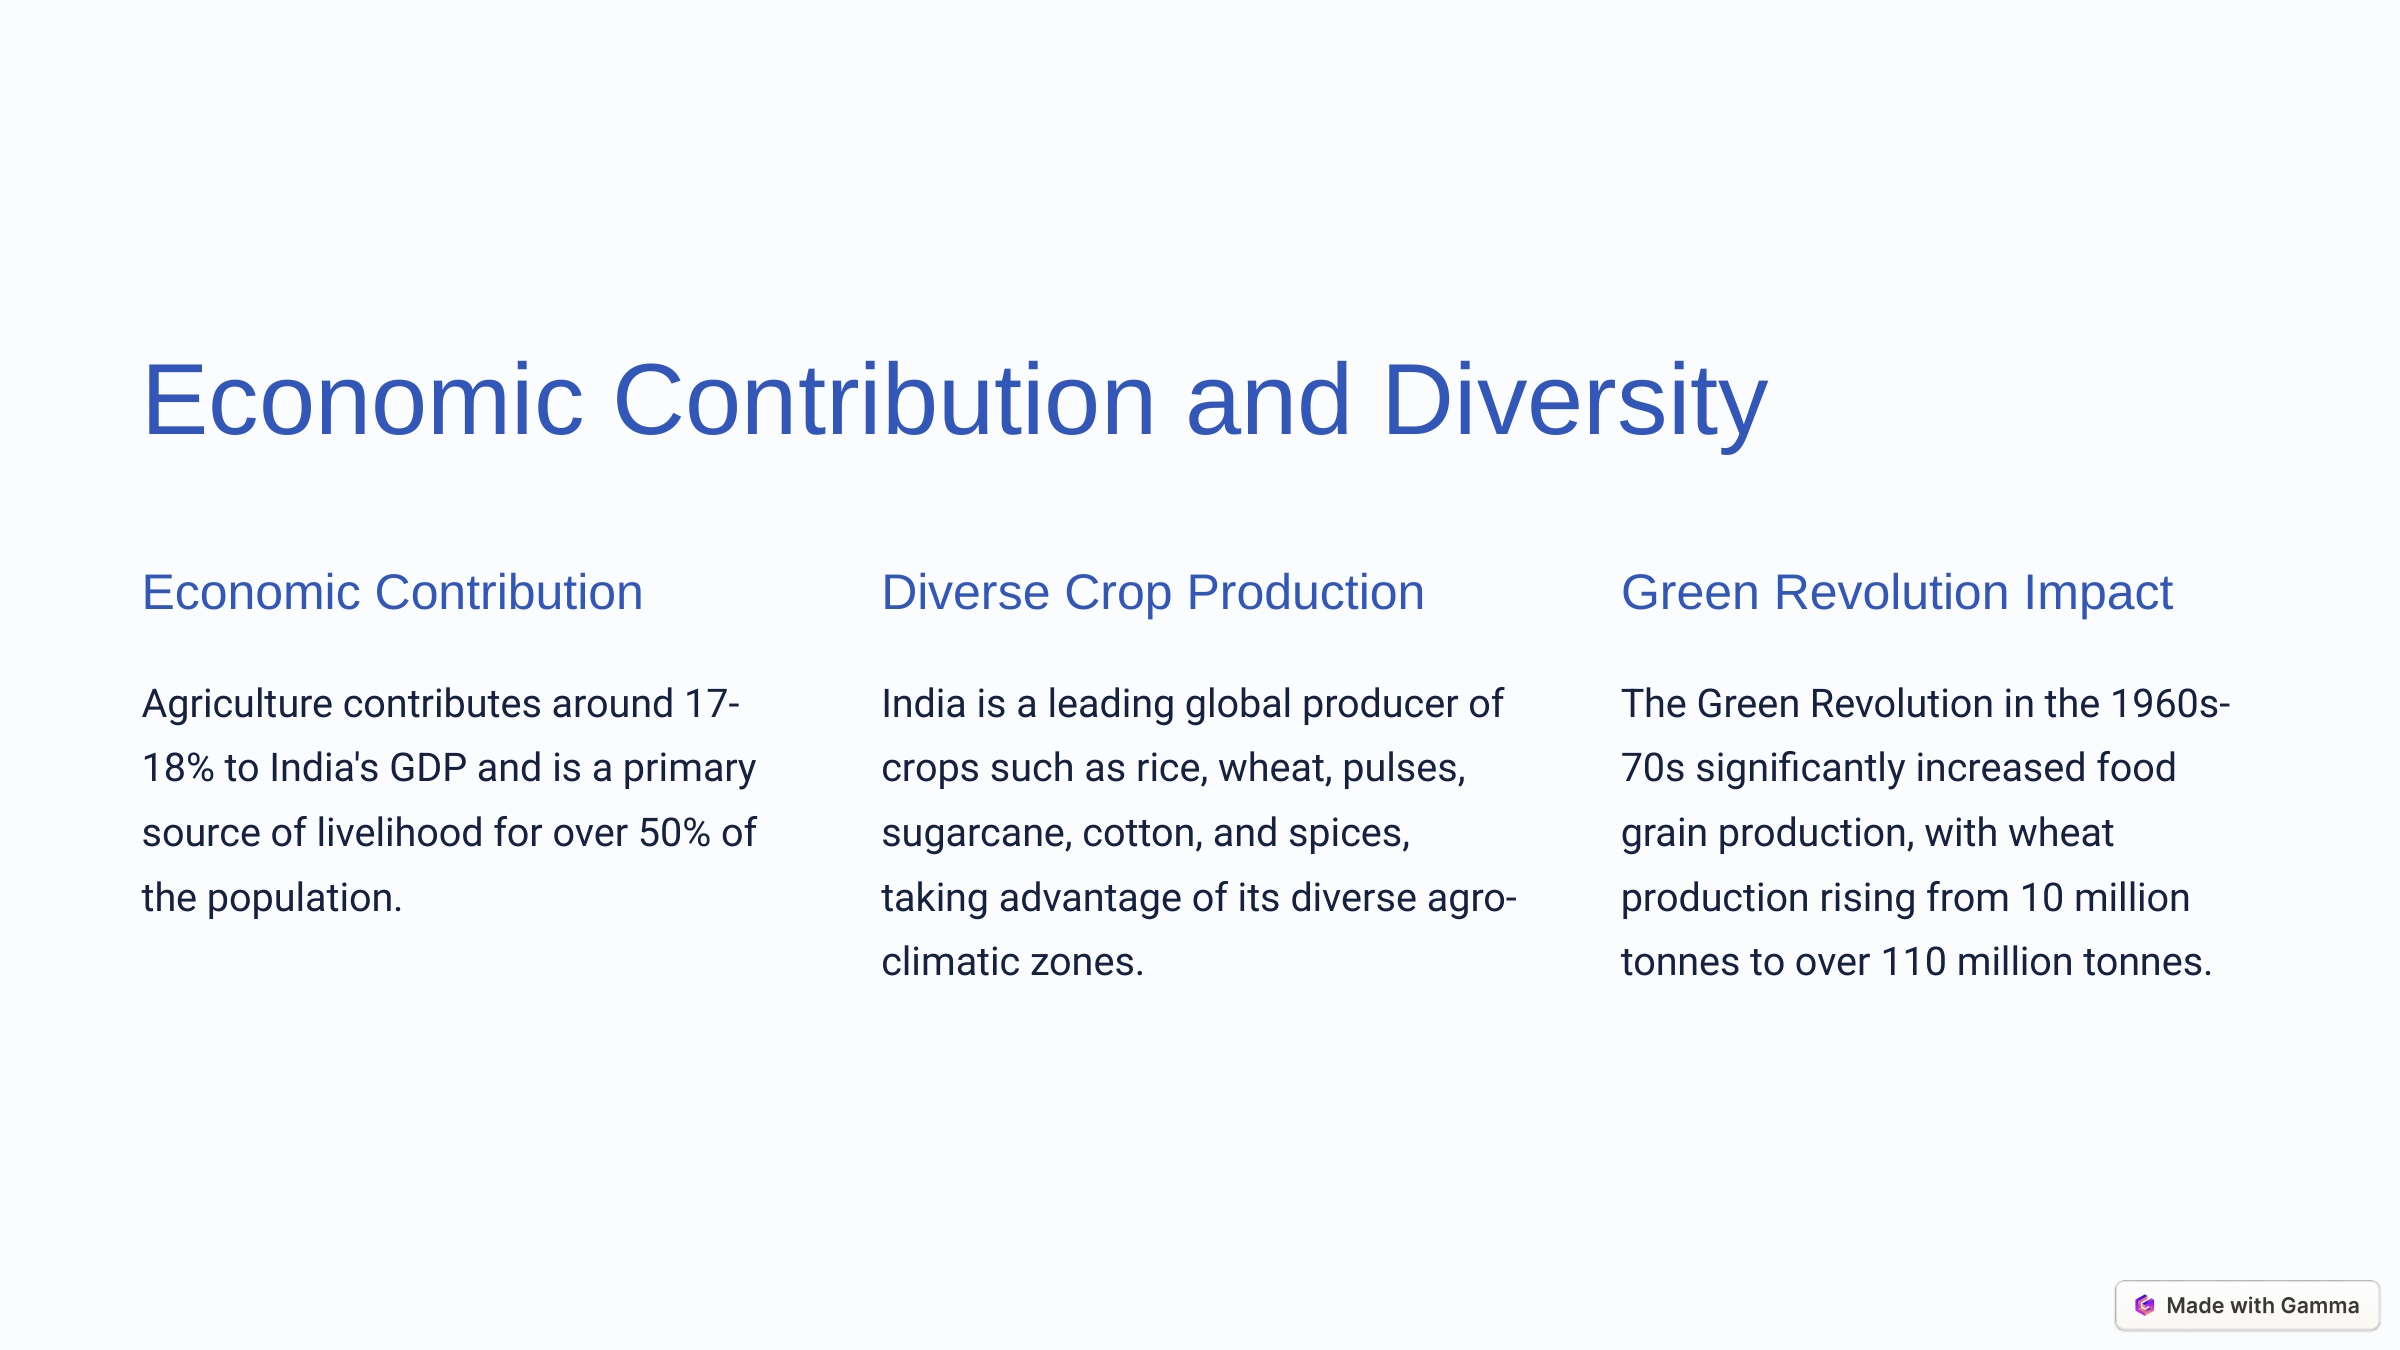

Economic Contribution and Diversity
Economic Contribution
Diverse Crop Production
Green Revolution Impact
Agriculture contributes around 17-18% to India's GDP and is a primary source of livelihood for over 50% of the population.
India is a leading global producer of crops such as rice, wheat, pulses, sugarcane, cotton, and spices, taking advantage of its diverse agro-climatic zones.
The Green Revolution in the 1960s-70s significantly increased food grain production, with wheat production rising from 10 million tonnes to over 110 million tonnes.